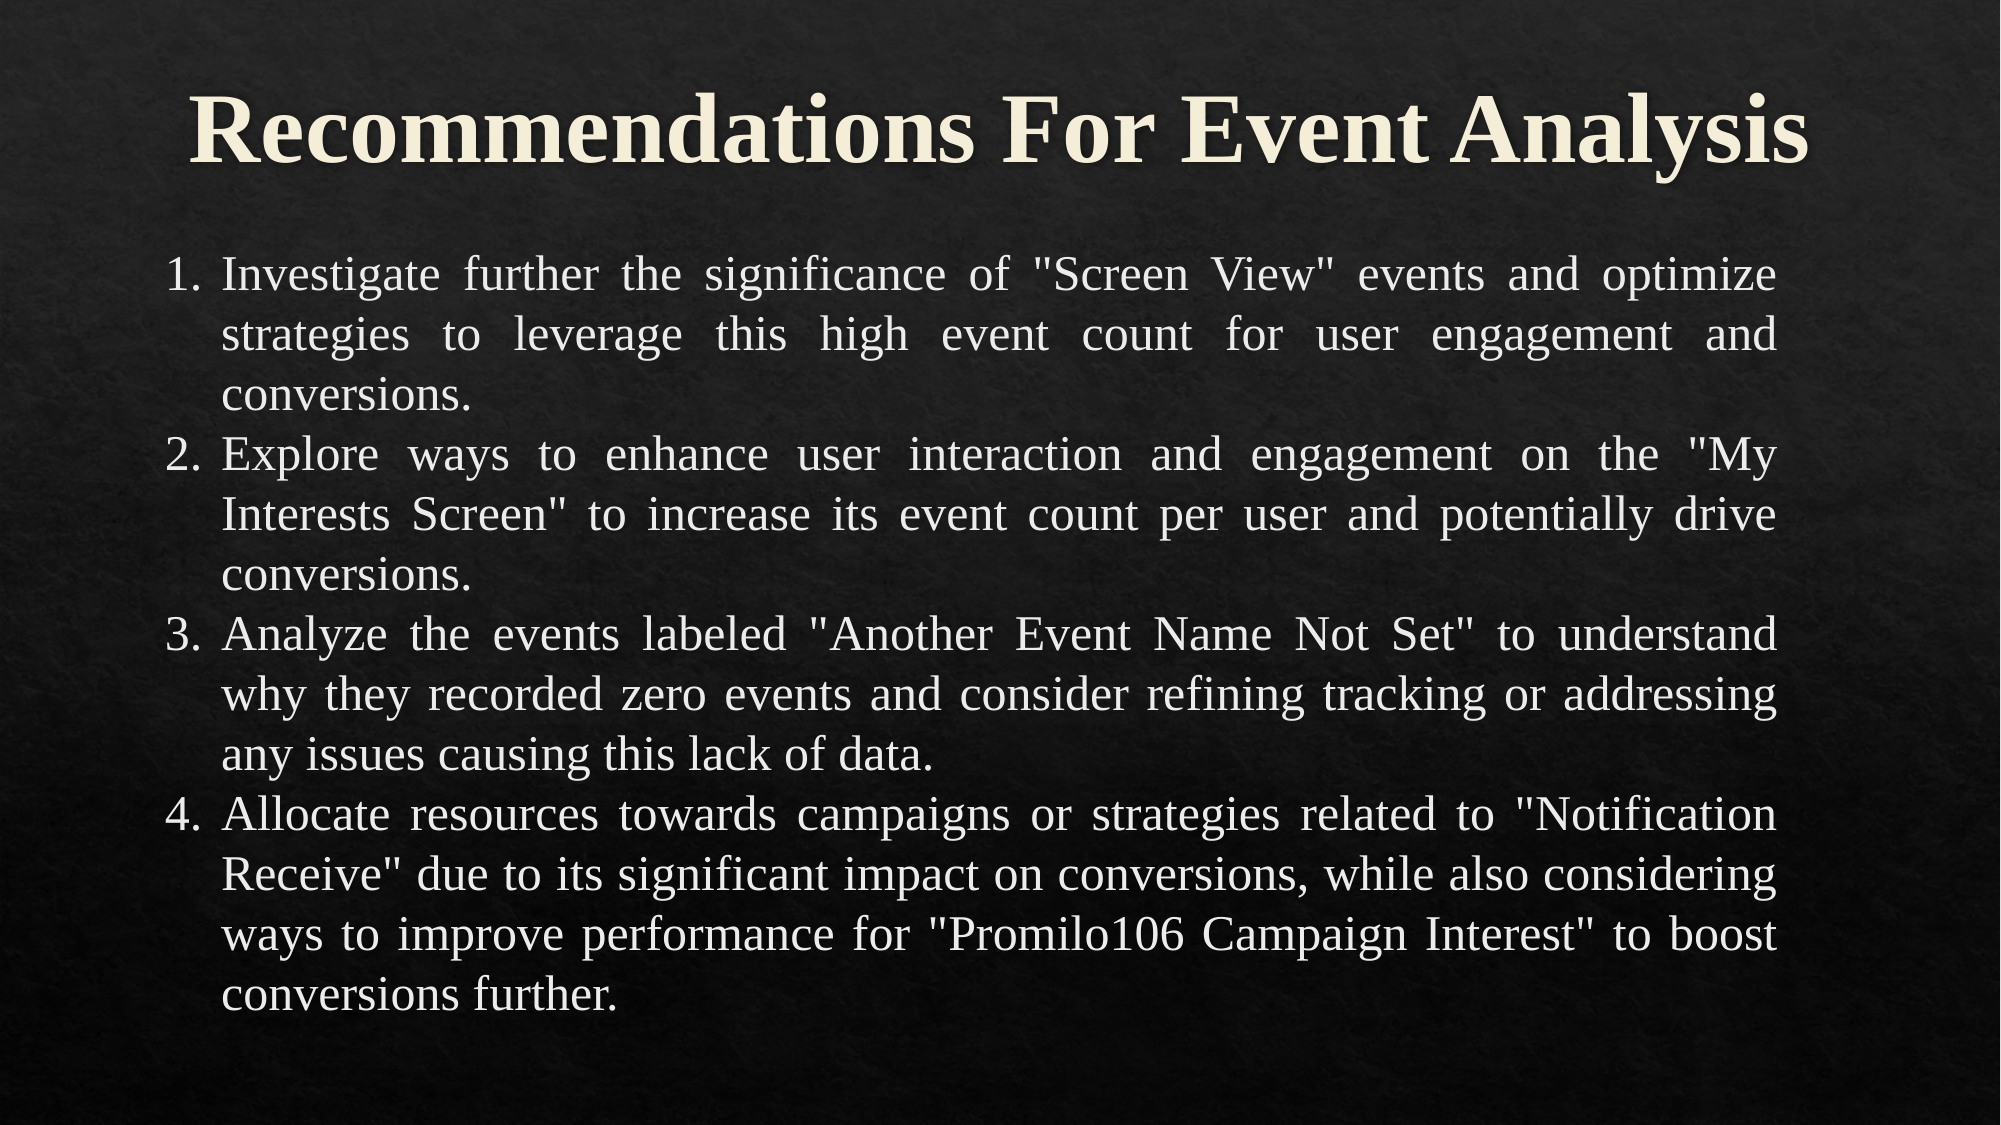

# Recommendations For Event Analysis
Investigate further the significance of "Screen View" events and optimize strategies to leverage this high event count for user engagement and conversions.
Explore ways to enhance user interaction and engagement on the "My Interests Screen" to increase its event count per user and potentially drive conversions.
Analyze the events labeled "Another Event Name Not Set" to understand why they recorded zero events and consider refining tracking or addressing any issues causing this lack of data.
Allocate resources towards campaigns or strategies related to "Notification Receive" due to its significant impact on conversions, while also considering ways to improve performance for "Promilo106 Campaign Interest" to boost conversions further.